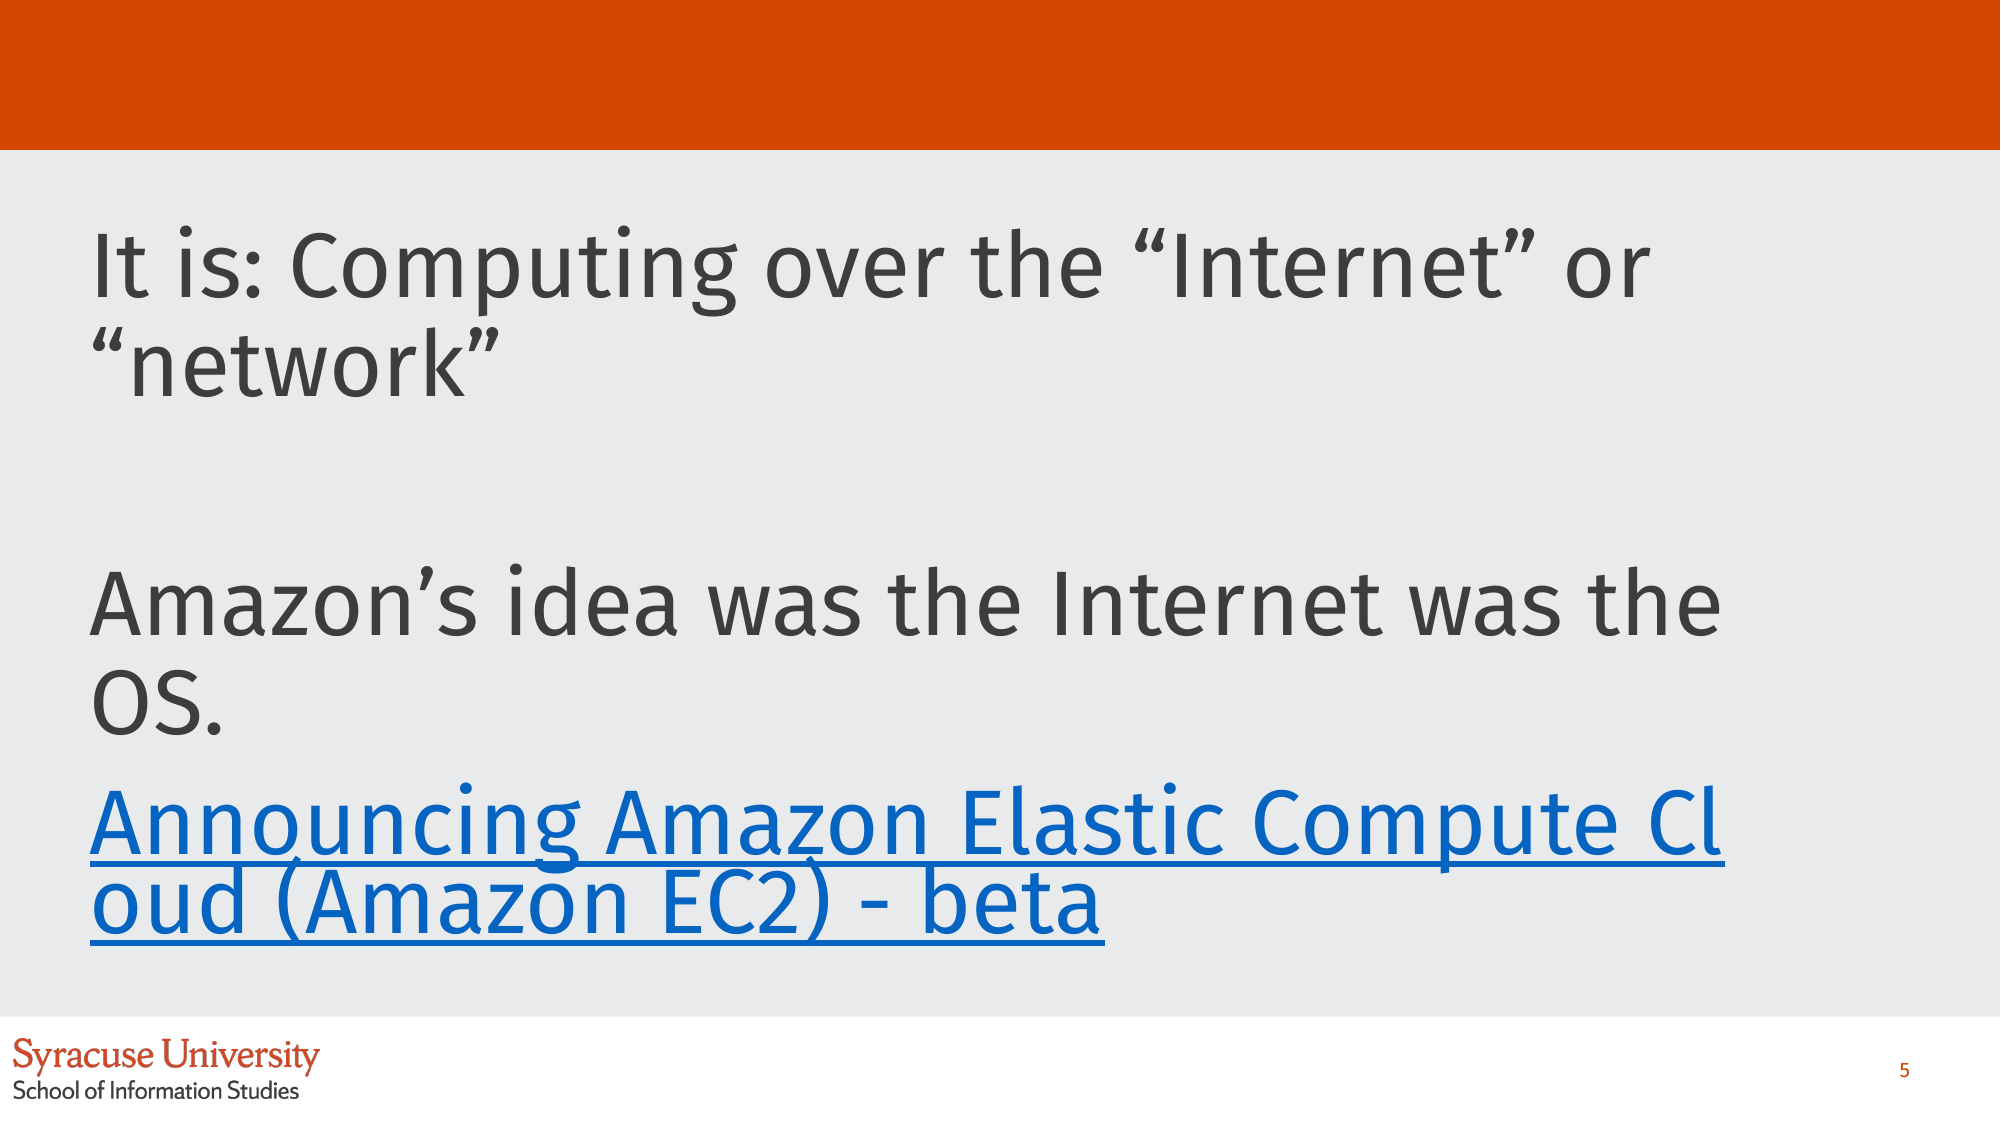

#
It is: Computing over the “Internet” or “network”

Amazon’s idea was the Internet was the OS.
Announcing Amazon Elastic Compute Cloud (Amazon EC2) - beta
5